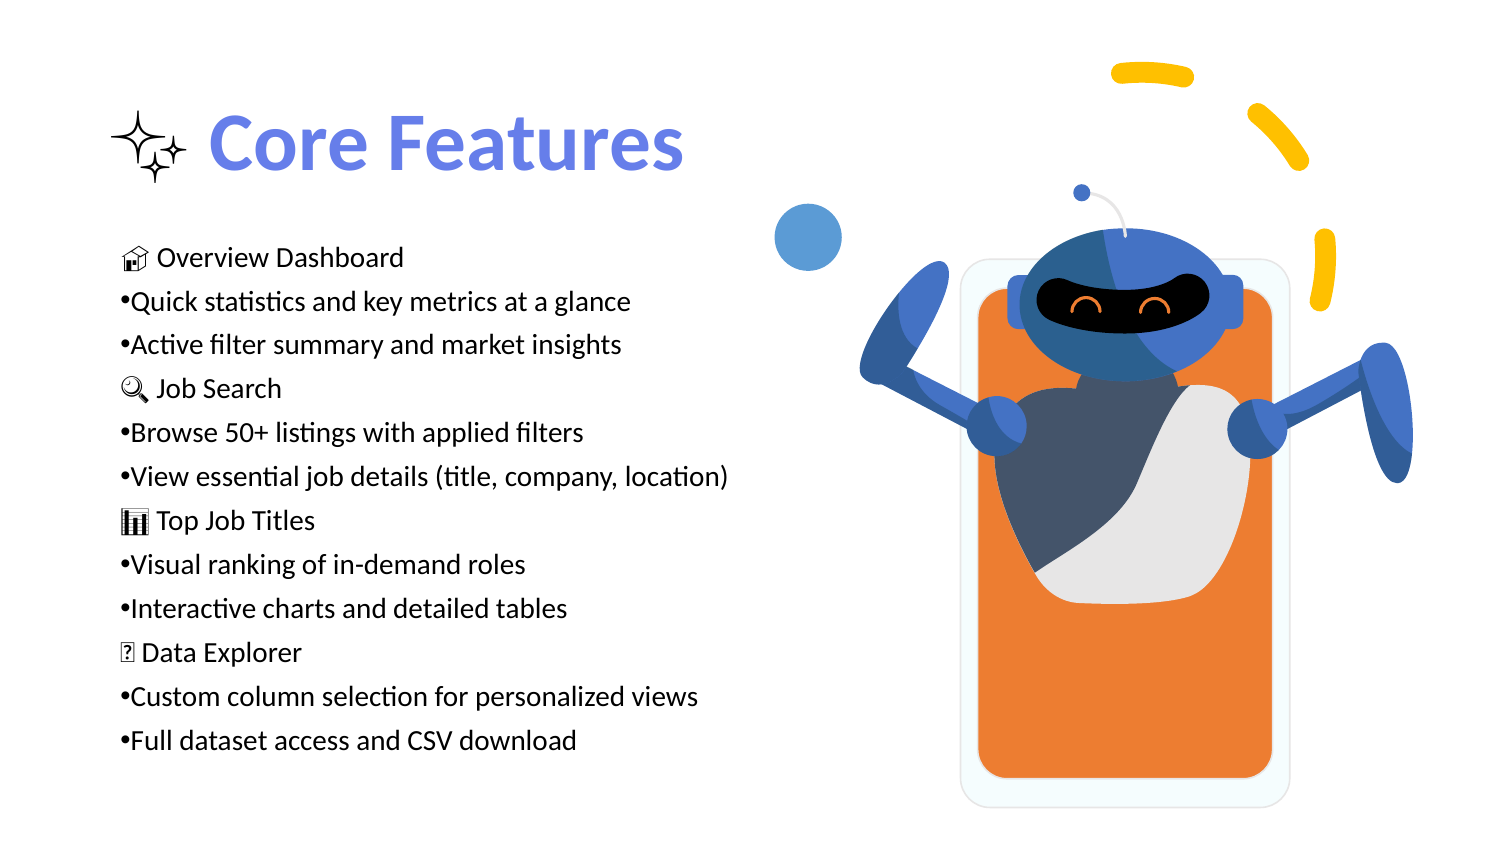

✨ Core Features

🏠 Overview Dashboard
Quick statistics and key metrics at a glance
Active filter summary and market insights
🔍 Job Search
Browse 50+ listings with applied filters
View essential job details (title, company, location)
📊 Top Job Titles
Visual ranking of in-demand roles
Interactive charts and detailed tables
🧭 Data Explorer
Custom column selection for personalized views
Full dataset access and CSV download